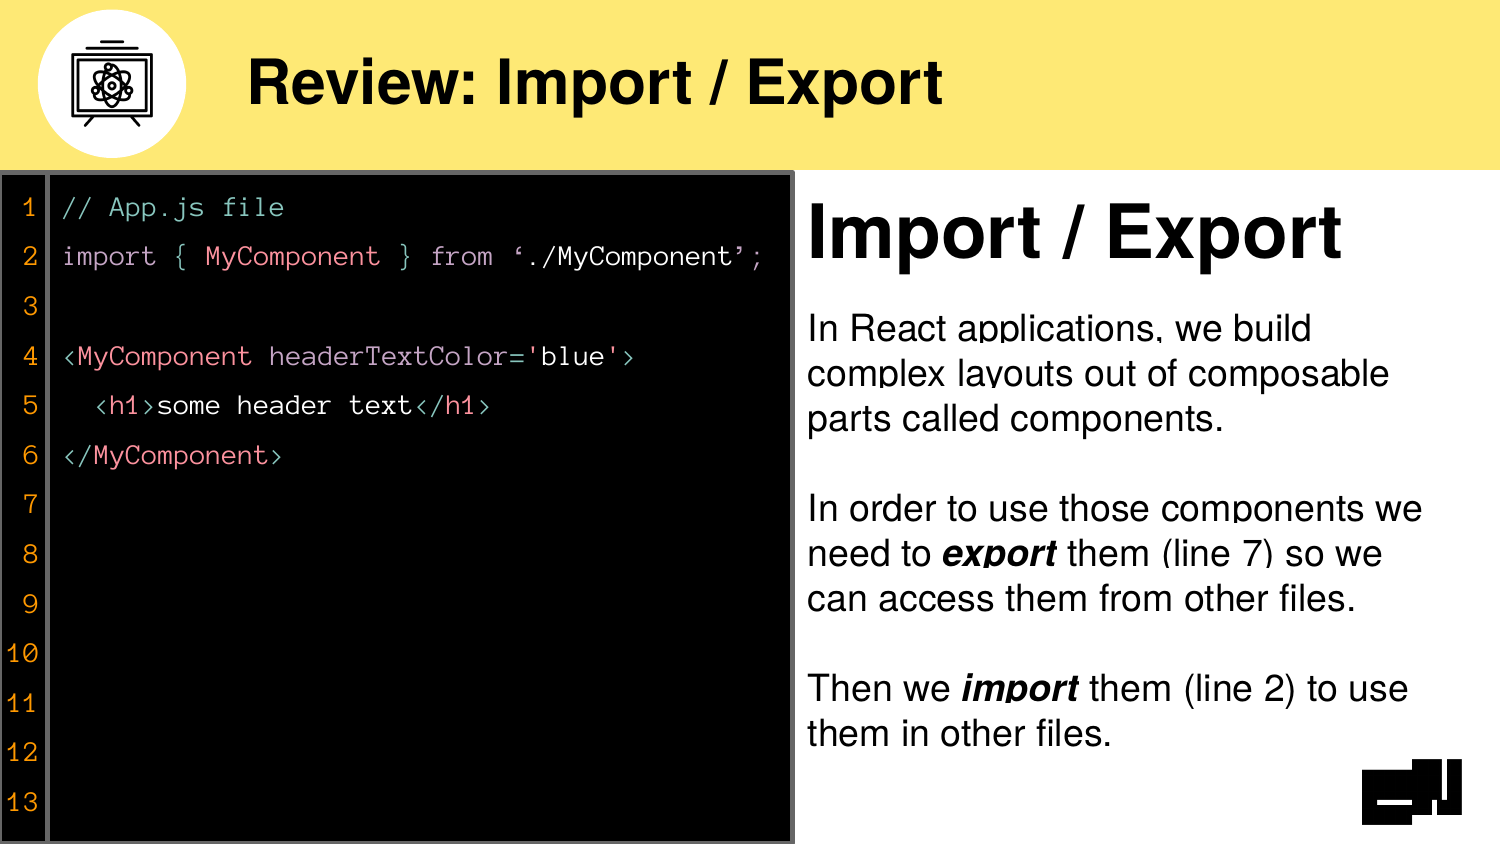

# Review: Import / Export
Import / Export
In React applications, we build complex layouts out of composable parts called components.
In order to use those components we need to export them (line 7) so we can access them from other files.
Then we import them (line 2) to use them in other files.
// App.js file
import { MyComponent } from ‘./MyComponent’;
<MyComponent headerTextColor='blue'>
  <h1>some header text</h1>
</MyComponent>
1
2
3
4
5
6
7
8
9
10
11
12
13